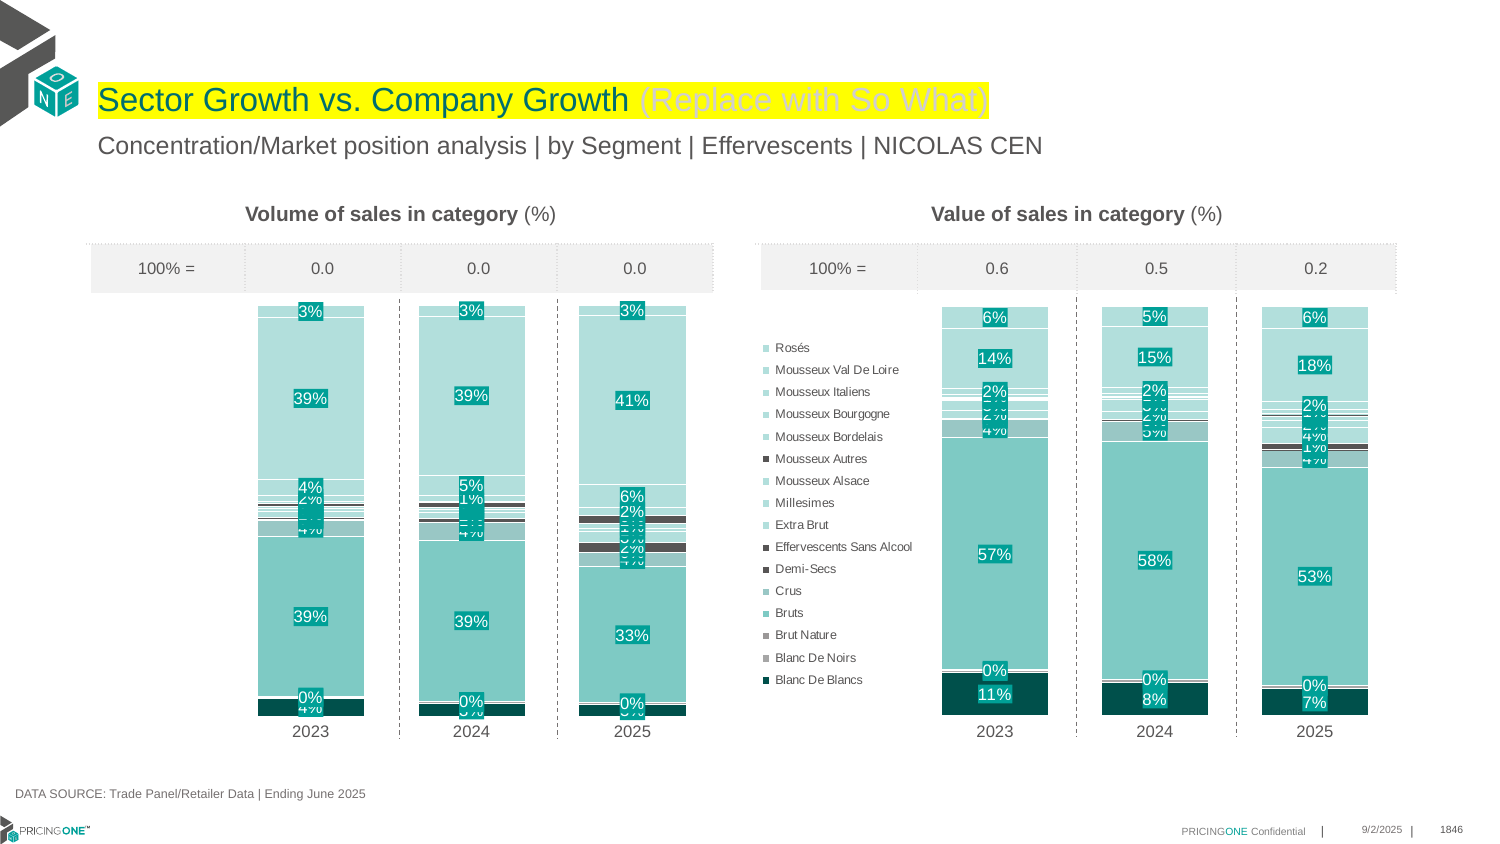

# Sector Growth vs. Company Growth (Replace with So What)
Concentration/Market position analysis | by Segment | Effervescents | NICOLAS CEN
| Volume of sales in category (%) |  |  |  |
| --- | --- | --- | --- |
| 100% = | 0.0 | 0.0 | 0.0 |
| Value of sales in category (%) |  |  |  |
| --- | --- | --- | --- |
| 100% = | 0.6 | 0.5 | 0.2 |

### Chart

| Category | Blanc De Blancs | Blanc De Noirs | Brut Nature | Bruts | Crus | Demi-Secs | Effervescents Sans Alcool | Extra Brut | Millesimes | Mousseux Alsace | Mousseux Autres | Mousseux Bordelais | Mousseux Bourgogne | Mousseux Italiens | Mousseux Val De Loire | Rosés |
|---|---|---|---|---|---|---|---|---|---|---|---|---|---|---|---|---|
| 2023 | 0.04333248987854251 | 0.0034159919028340082 | 0.0007591093117408907 | 0.3901821862348178 | 0.0399164979757085 | 0.001644736842105263 | 0.003985323886639676 | 0.01644736842105263 | 0.005377024291497975 | 0.00430161943319838 | 0.009362348178137652 | 0.00430161943319838 | 0.015118927125506073 | 0.038777834008097166 | 0.39366143724696356 | 0.029415485829959512 |
| 2024 | 0.03141643632441178 | 0.004112451965212701 | 0.0012135104159644037 | 0.39203128160183376 | 0.04240544731342277 | 0.0007415896986449134 | 0.009438414346389807 | 0.01557338367154318 | 0.006472055551810153 | 0.0057304658531652395 | 0.010112586799703364 | 0.003370862266567788 | 0.014494707746241488 | 0.04941684082788377 | 0.3873794916739702 | 0.02609047394323468 |
| 2025 | 0.02773246329526917 | 0.005075222040964293 | 0.0 | 0.33097698024288563 | 0.035164038426681164 | 0.00018125793003443902 | 0.024469820554649267 | 0.026644915715062535 | 0.005800253761102049 | 0.01286931303244517 | 0.018669566793547216 | 0.001087547580206634 | 0.018488308863512777 | 0.05600870038064165 | 0.41145550117817653 | 0.025376110204821462 |

### Chart

| Category | Blanc De Blancs | Blanc De Noirs | Brut Nature | Bruts | Crus | Demi-Secs | Effervescents Sans Alcool | Extra Brut | Millesimes | Mousseux Alsace | Mousseux Autres | Mousseux Bordelais | Mousseux Bourgogne | Mousseux Italiens | Mousseux Val De Loire | Rosés |
|---|---|---|---|---|---|---|---|---|---|---|---|---|---|---|---|---|
| 2023 | 0.10581028132946041 | 0.004417659780474342 | 0.0012722715385798699 | 0.5667761580295174 | 0.04432861887051968 | 0.0018948339984254962 | 0.0016269873587244708 | 0.018430744450778656 | 0.025508772882337504 | 0.002823248364416212 | 0.0026458904543439116 | 0.0014731565183556388 | 0.007423695378740578 | 0.015129715593922777 | 0.1446335658893685 | 0.05580439956203455 |
| 2024 | 0.08202272187385702 | 0.005258156835980951 | 0.0015572741292650646 | 0.5814835204198984 | 0.047924828530167 | 0.0007032242738690909 | 0.004551161922573687 | 0.019020991150309002 | 0.029569355258345368 | 0.003533089247267229 | 0.0028487181710889985 | 0.001146274419604309 | 0.0064930412847323035 | 0.015697172397410326 | 0.14739618486691528 | 0.05079428521871595 |
| 2025 | 0.0673331130204891 | 0.007231769112139238 | 0.00013769552764926195 | 0.5312403613130645 | 0.043737607402511564 | 0.00017074245428508482 | 0.014876624807226261 | 0.03765146508041419 | 0.01898545935228024 | 0.009269662921348315 | 0.006625908790482485 | 0.0003525005507821106 | 0.009963648380700595 | 0.02003194536241463 | 0.17696629213483145 | 0.05542520378938092 |
DATA SOURCE: Trade Panel/Retailer Data | Ending June 2025

9/2/2025
1846